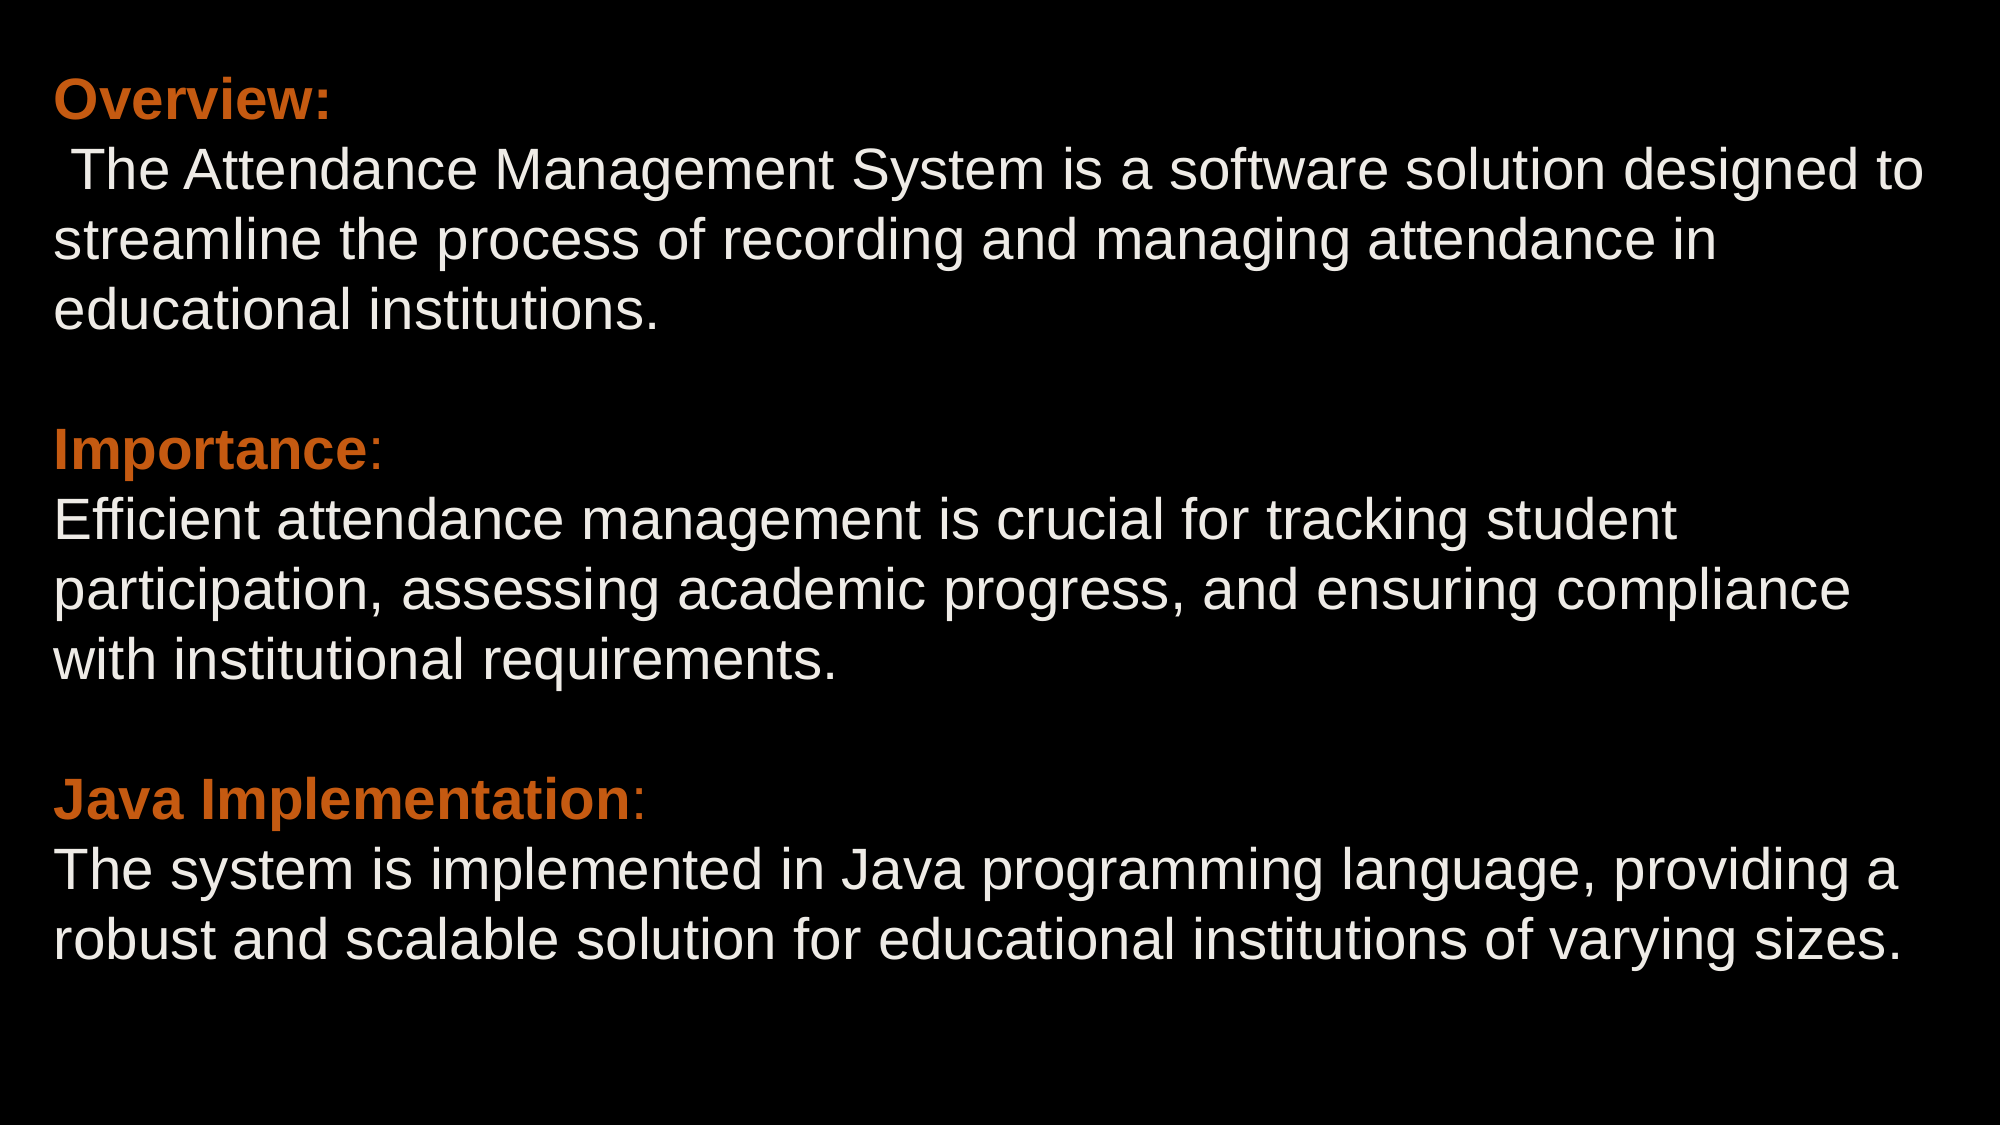

Overview:
 The Attendance Management System is a software solution designed to streamline the process of recording and managing attendance in educational institutions.

Importance:
Efficient attendance management is crucial for tracking student participation, assessing academic progress, and ensuring compliance with institutional requirements.

Java Implementation:
The system is implemented in Java programming language, providing a robust and scalable solution for educational institutions of varying sizes.